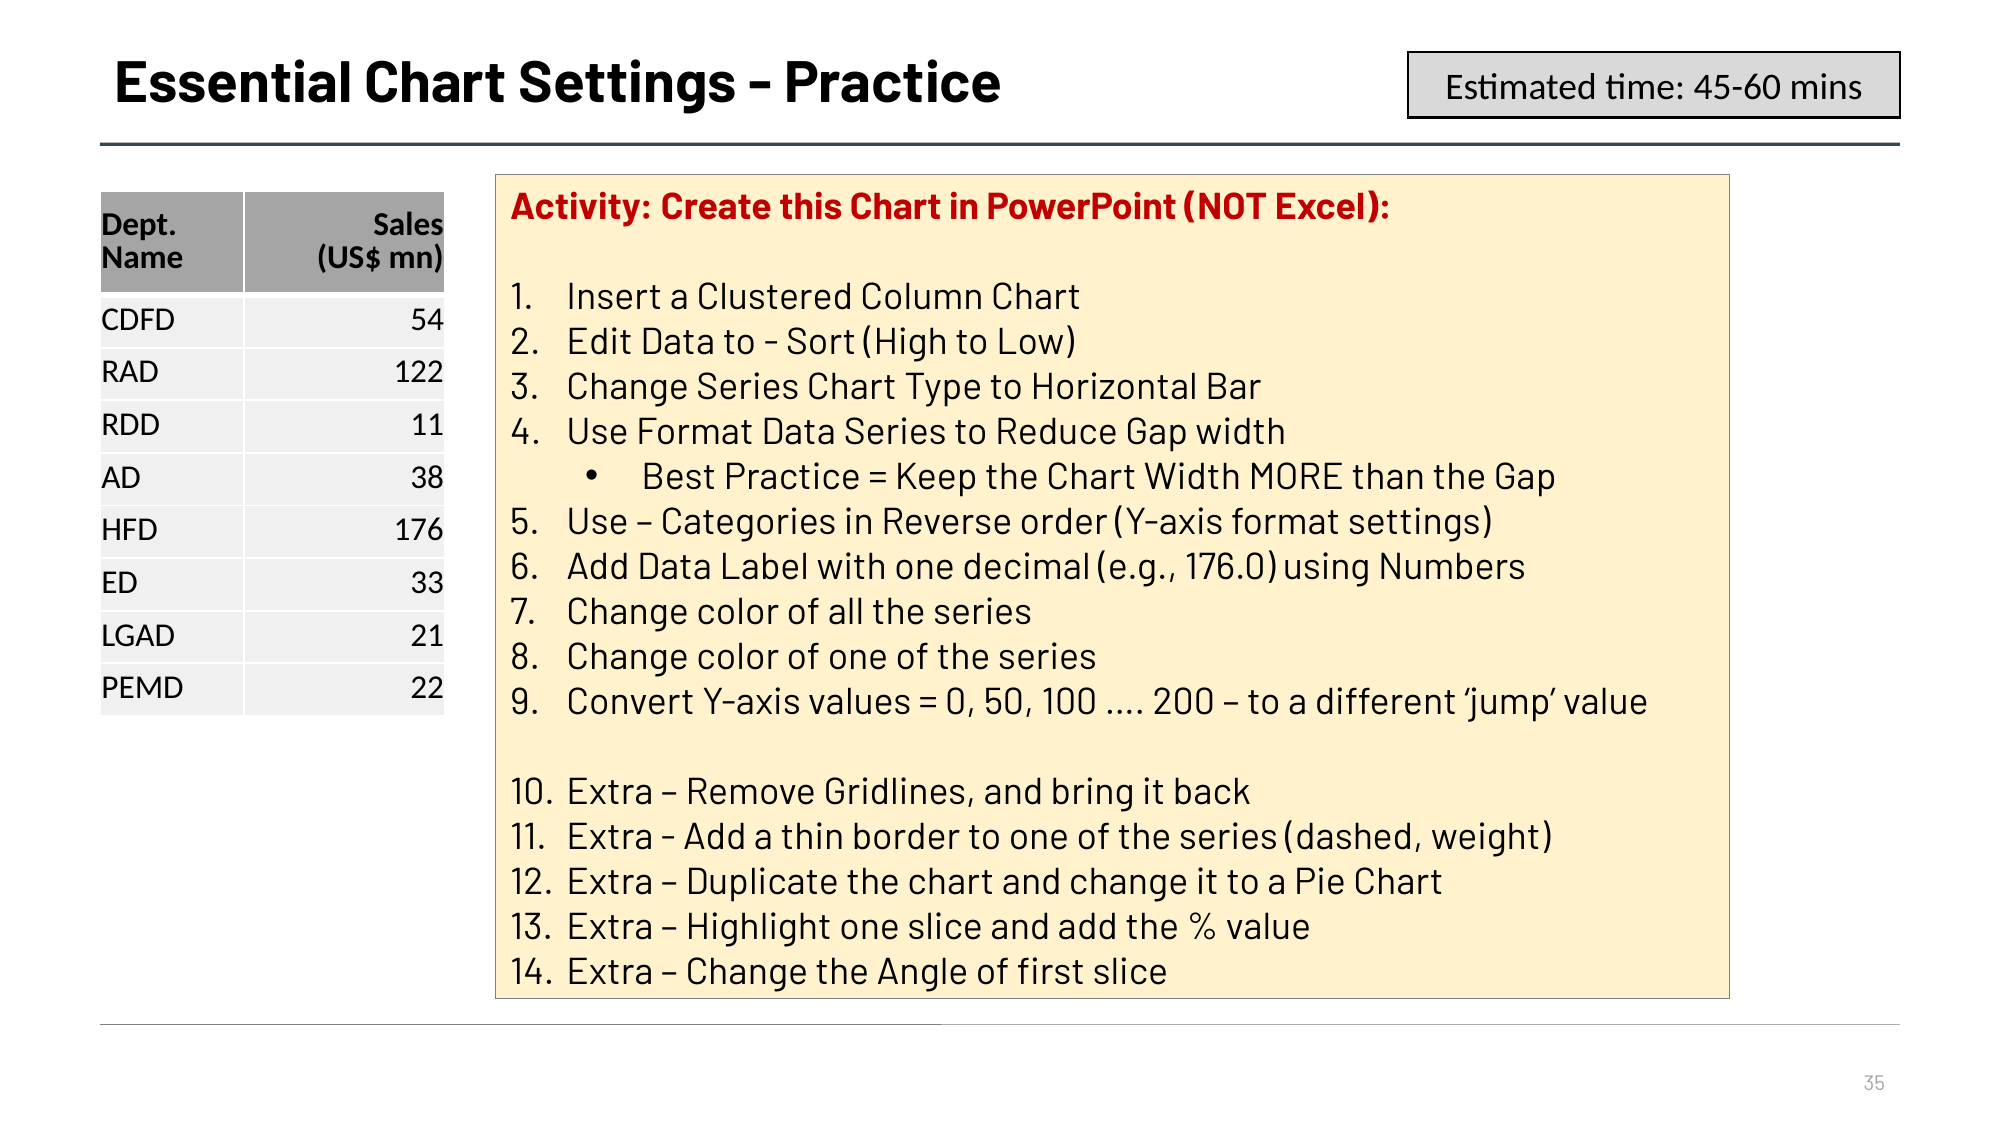

# Essential Chart Settings - Practice
Estimated time: 45-60 mins
Activity: Create this Chart in PowerPoint (NOT Excel):

Insert a Clustered Column Chart
Edit Data to - Sort (High to Low)
Change Series Chart Type to Horizontal Bar
Use Format Data Series to Reduce Gap width
Best Practice = Keep the Chart Width MORE than the Gap
Use – Categories in Reverse order (Y-axis format settings)
Add Data Label with one decimal (e.g., 176.0) using Numbers
Change color of all the series
Change color of one of the series
Convert Y-axis values = 0, 50, 100 …. 200 – to a different ‘jump’ value

Extra – Remove Gridlines, and bring it back
Extra - Add a thin border to one of the series (dashed, weight)
Extra – Duplicate the chart and change it to a Pie Chart
Extra – Highlight one slice and add the % value
Extra – Change the Angle of first slice
| Dept. Name | Sales (US$ mn) |
| --- | --- |
| CDFD | 54 |
| RAD | 122 |
| RDD | 11 |
| AD | 38 |
| HFD | 176 |
| ED | 33 |
| LGAD | 21 |
| PEMD | 22 |
35